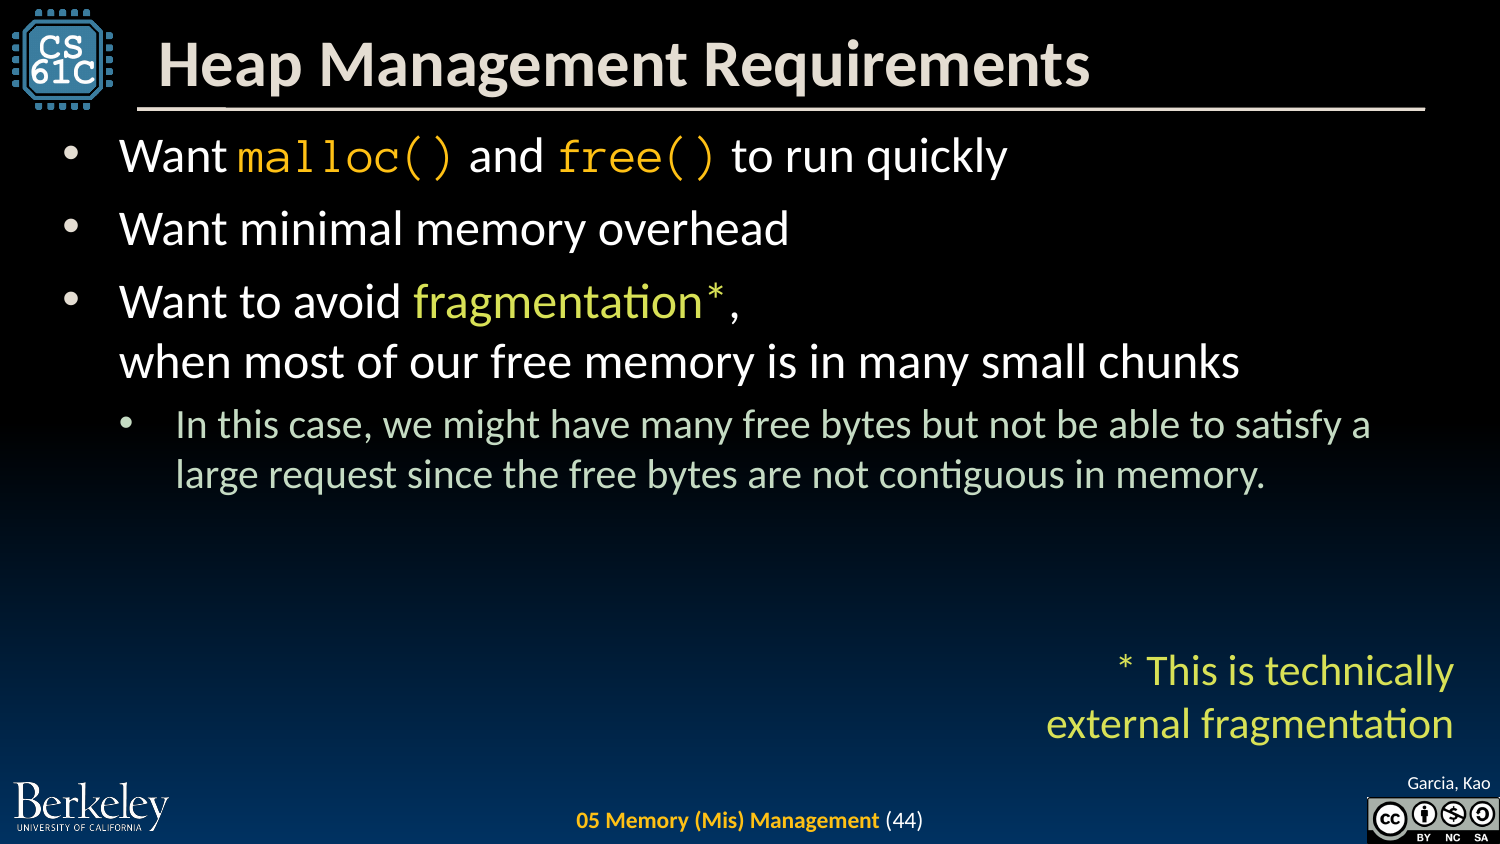

# Heap Management Requirements
Want malloc() and free() to run quickly
Want minimal memory overhead
Want to avoid fragmentation*,
when most of our free memory is in many small chunks
In this case, we might have many free bytes but not be able to satisfy a large request since the free bytes are not contiguous in memory.
* This is technically external fragmentation